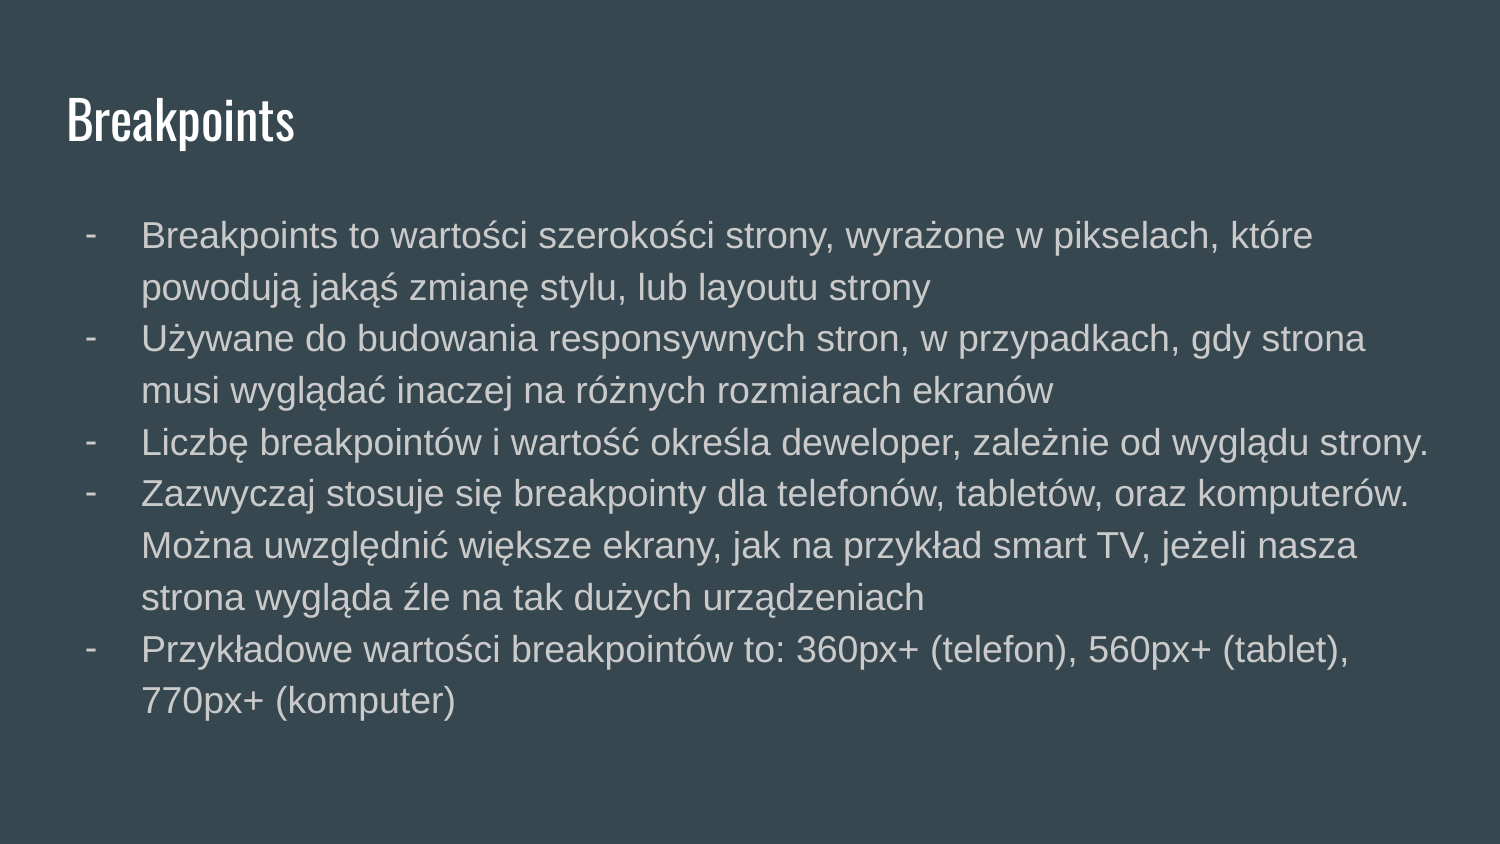

# Breakpoints
Breakpoints to wartości szerokości strony, wyrażone w pikselach, które powodują jakąś zmianę stylu, lub layoutu strony
Używane do budowania responsywnych stron, w przypadkach, gdy strona musi wyglądać inaczej na różnych rozmiarach ekranów
Liczbę breakpointów i wartość określa deweloper, zależnie od wyglądu strony.
Zazwyczaj stosuje się breakpointy dla telefonów, tabletów, oraz komputerów. Można uwzględnić większe ekrany, jak na przykład smart TV, jeżeli nasza strona wygląda źle na tak dużych urządzeniach
Przykładowe wartości breakpointów to: 360px+ (telefon), 560px+ (tablet), 770px+ (komputer)